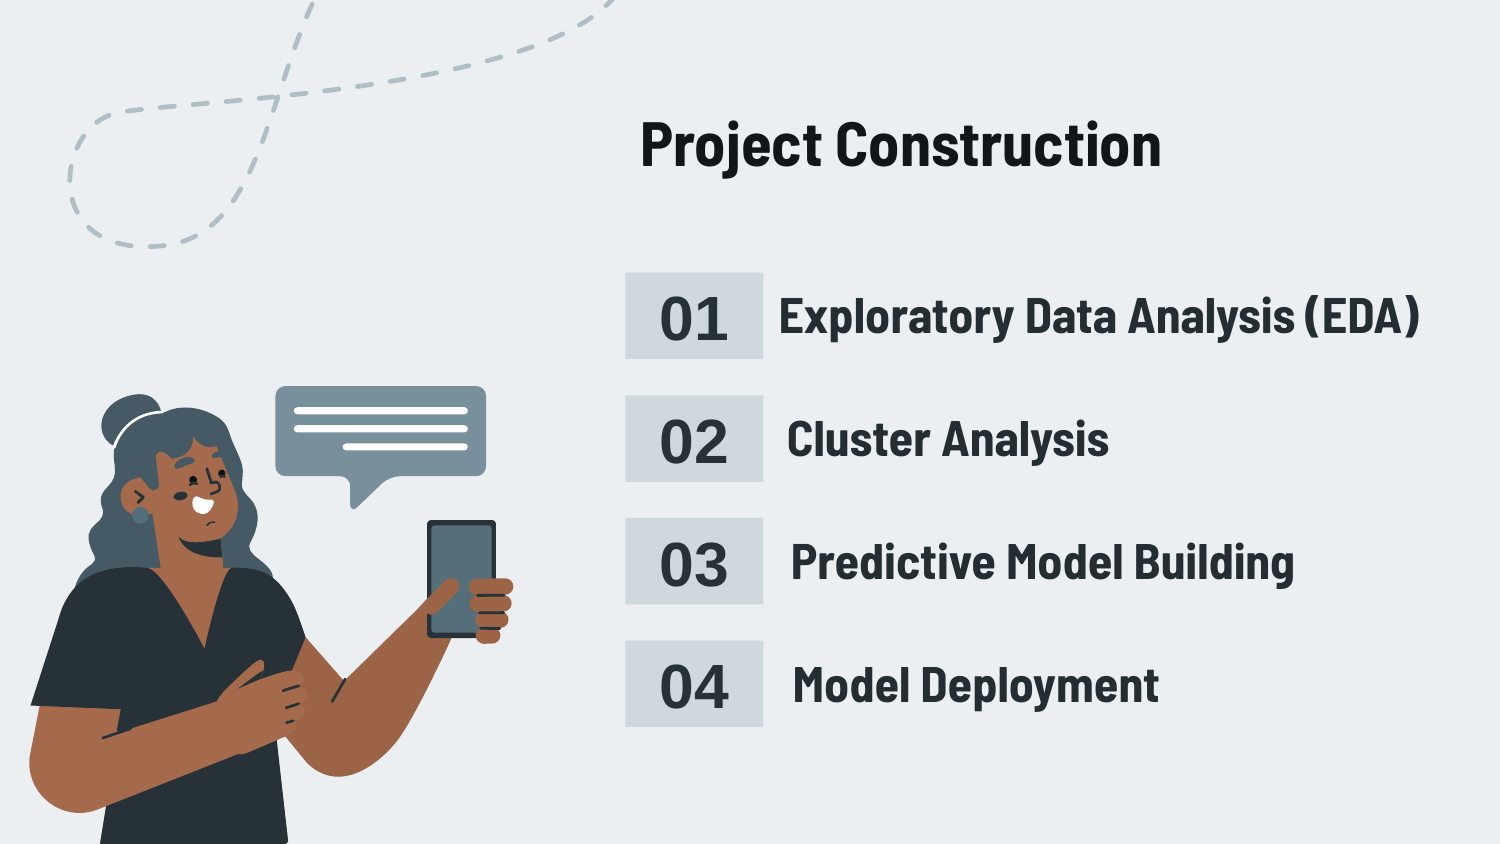

Project Construction
# Exploratory Data Analysis (EDA)
01

 Cluster Analysis
02
03
Predictive Model Building
04
Model Deployment